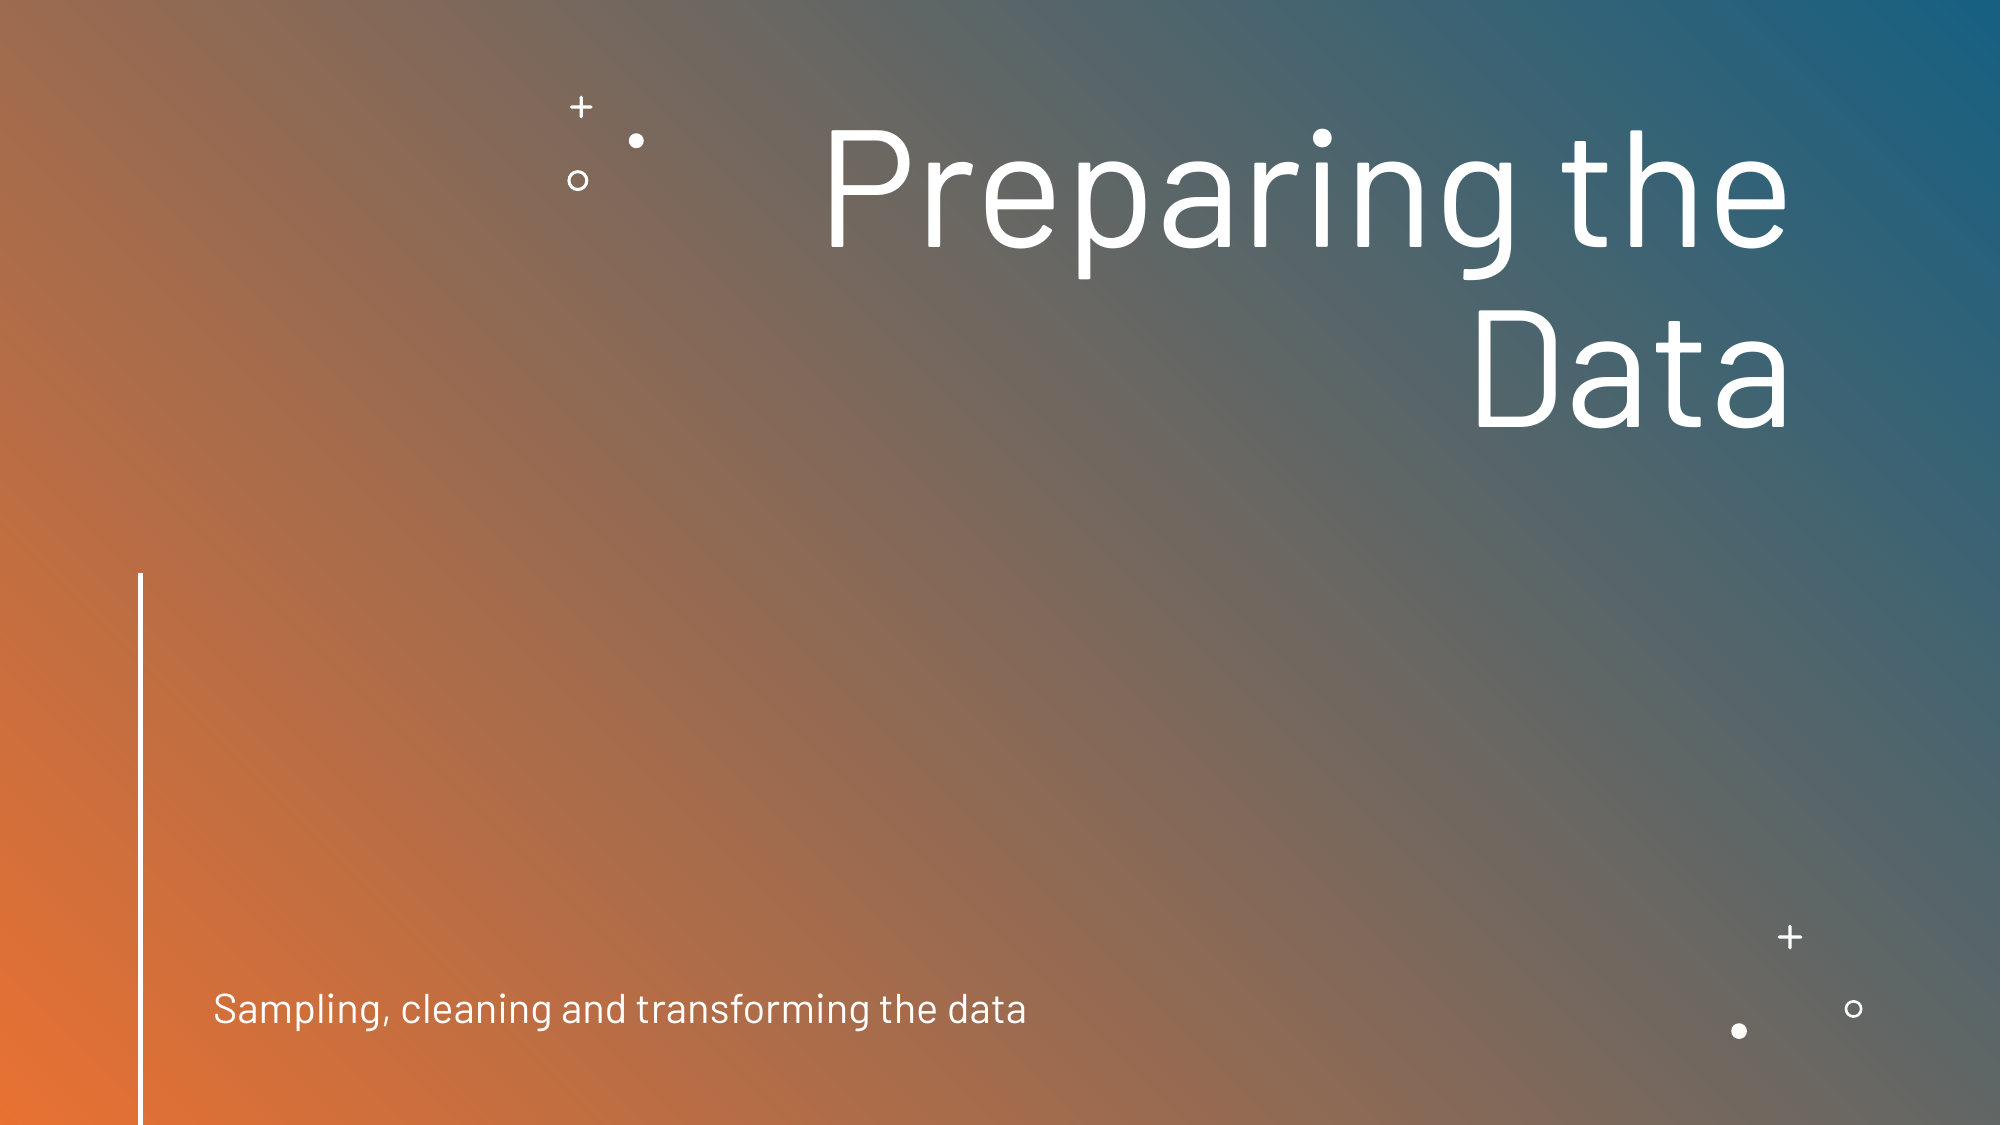

# Preparing the Data

Sampling, cleaning and transforming the data